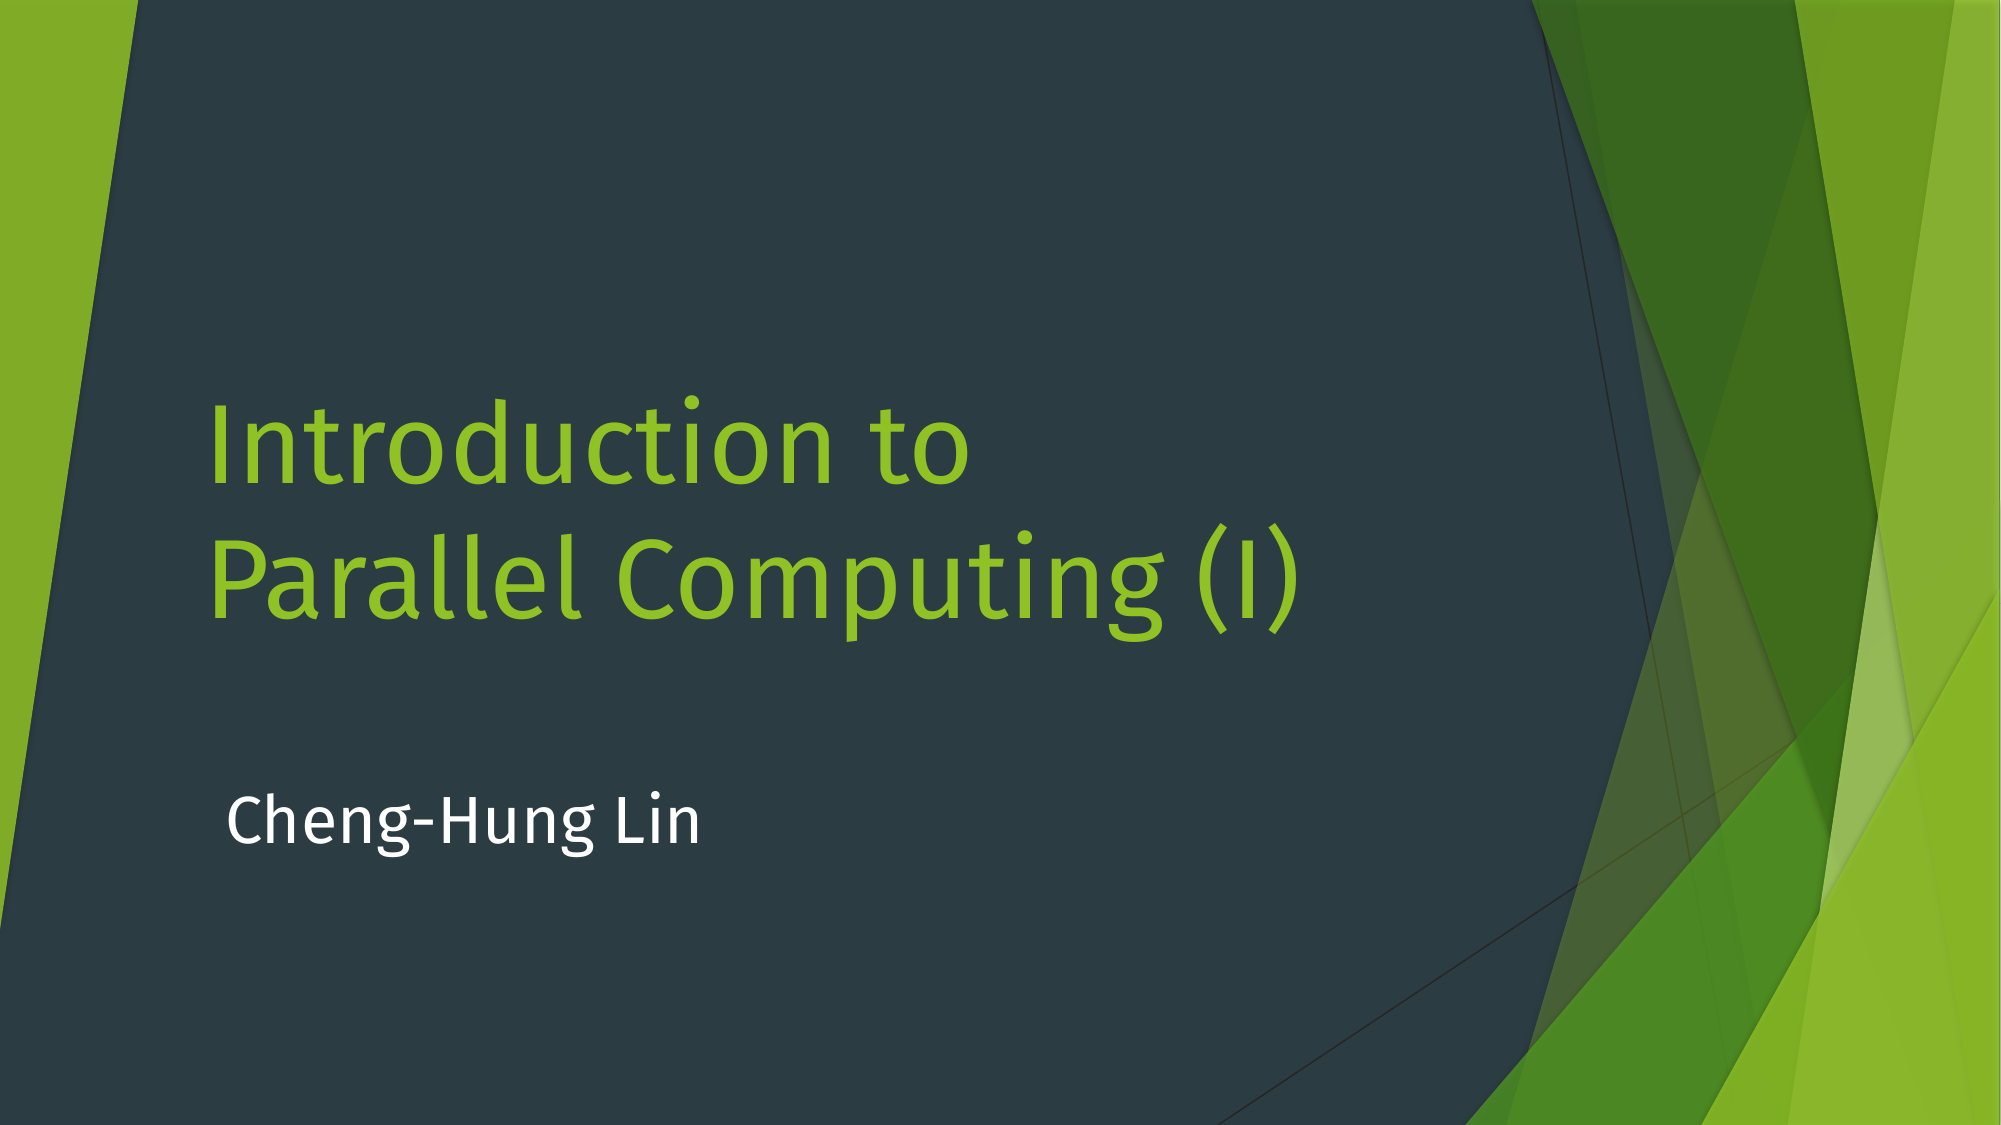

# Introduction to Parallel Computing (I)
Cheng-Hung Lin